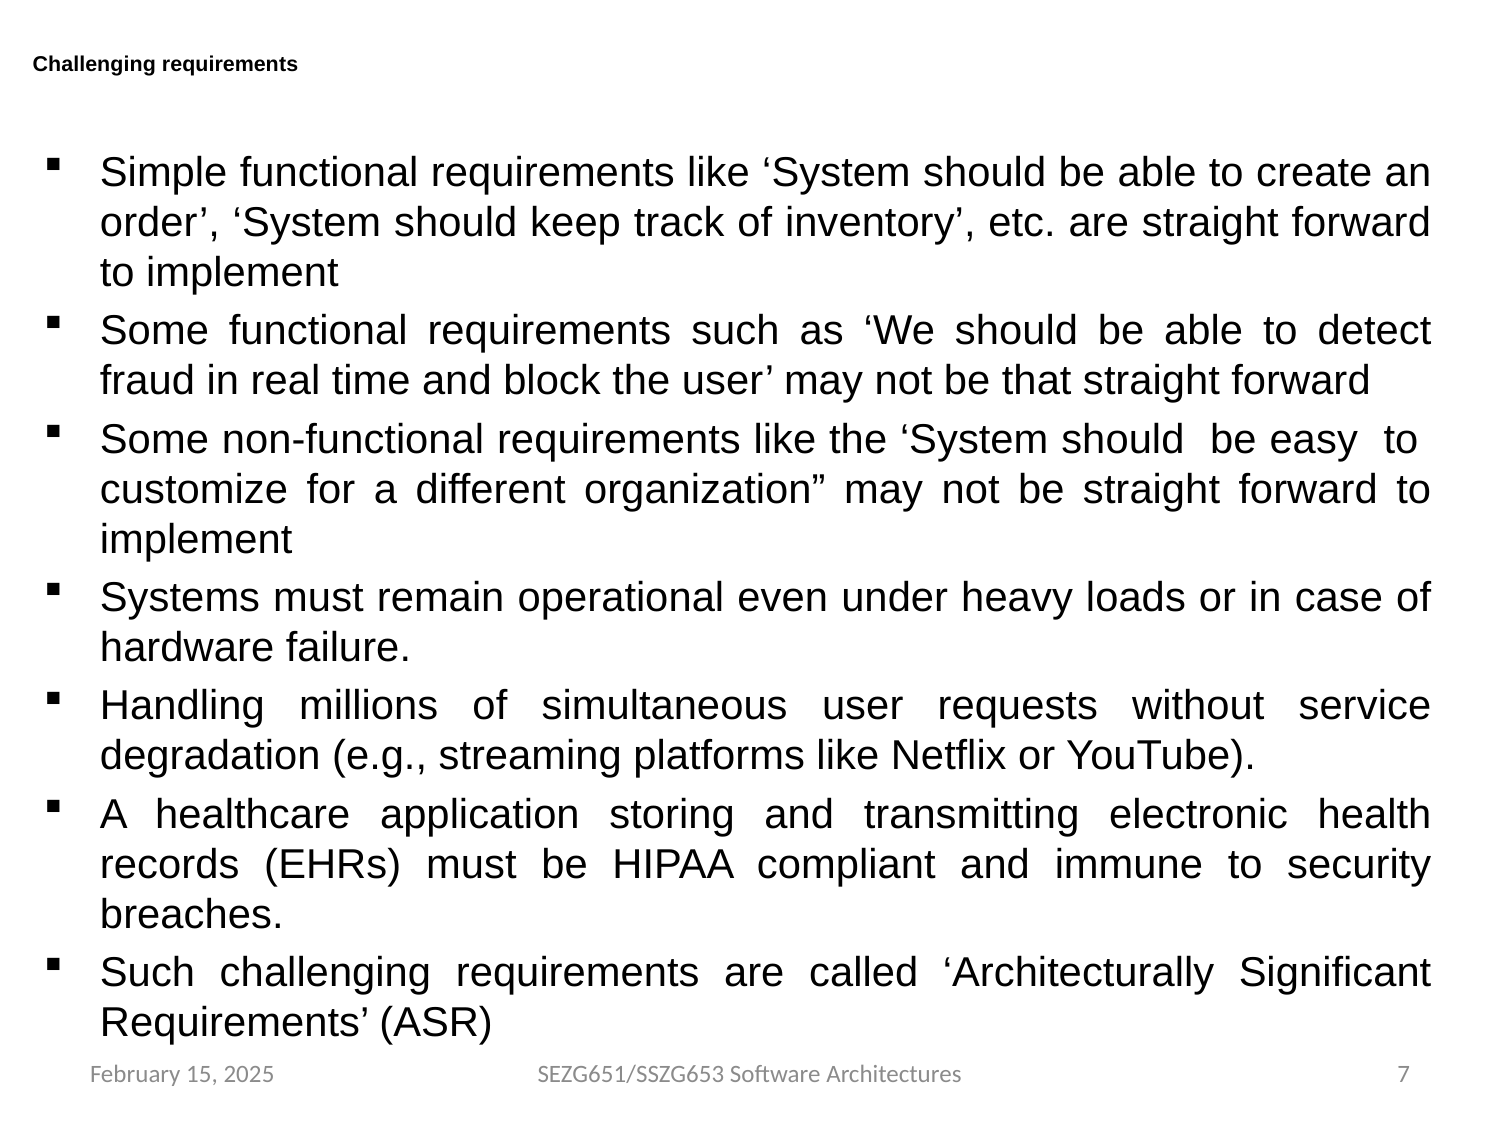

# Challenging requirements
Simple functional requirements like ‘System should be able to create an order’, ‘System should keep track of inventory’, etc. are straight forward to implement
Some functional requirements such as ‘We should be able to detect fraud in real time and block the user’ may not be that straight forward
Some non-functional requirements like the ‘System should  be easy  to  customize for a different organization” may not be straight forward to implement
Systems must remain operational even under heavy loads or in case of hardware failure.
Handling millions of simultaneous user requests without service degradation (e.g., streaming platforms like Netflix or YouTube).
A healthcare application storing and transmitting electronic health records (EHRs) must be HIPAA compliant and immune to security breaches.
Such challenging requirements are called ‘Architecturally Significant Requirements’ (ASR)
February 15, 2025
SEZG651/SSZG653 Software Architectures
7